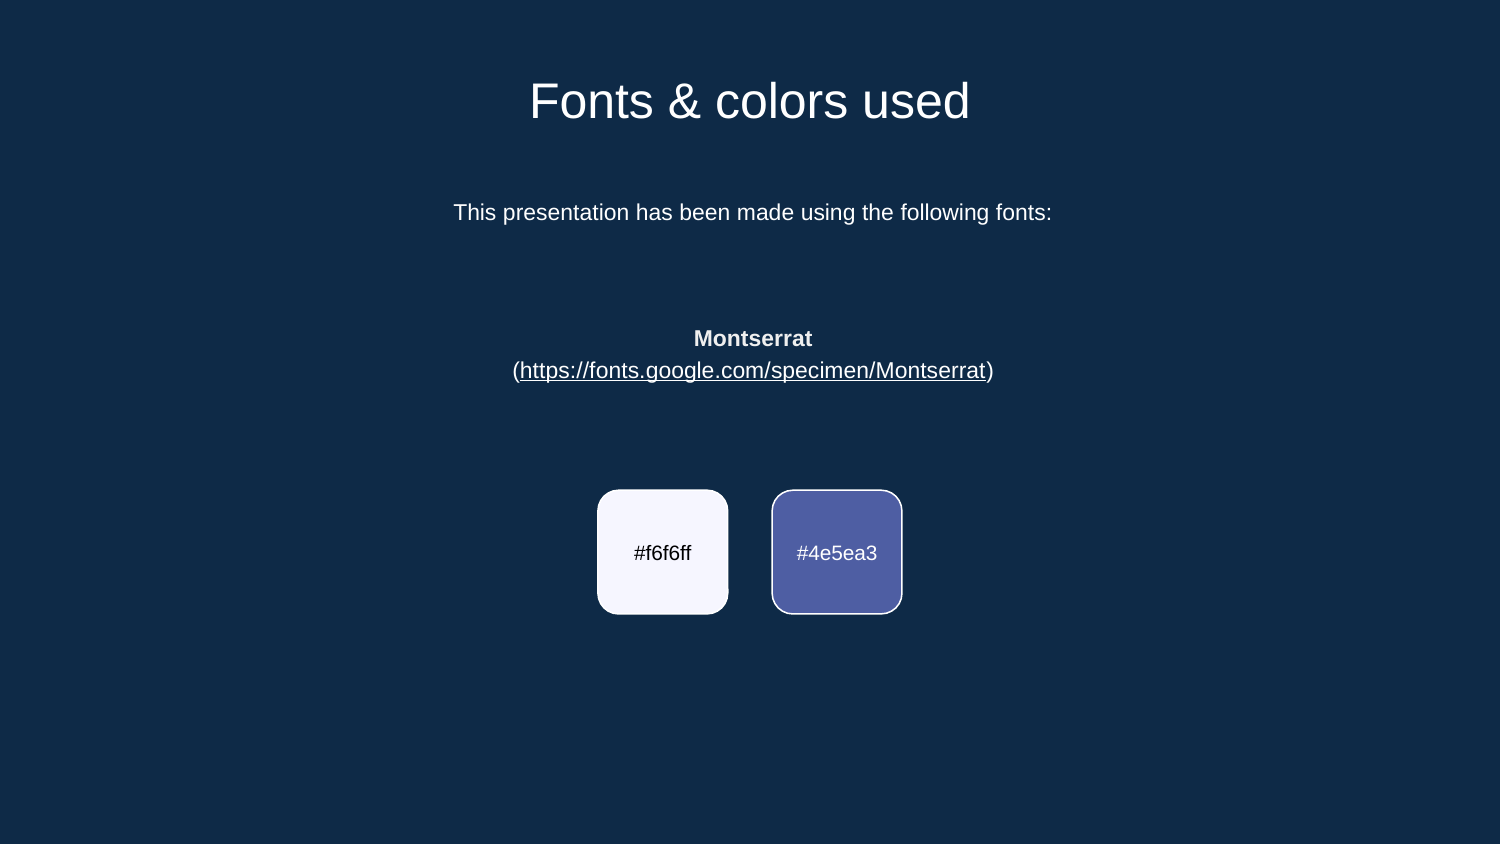

# Fonts & colors used
This presentation has been made using the following fonts:

Montserrat
(https://fonts.google.com/specimen/Montserrat)

#f6f6ff
#4e5ea3